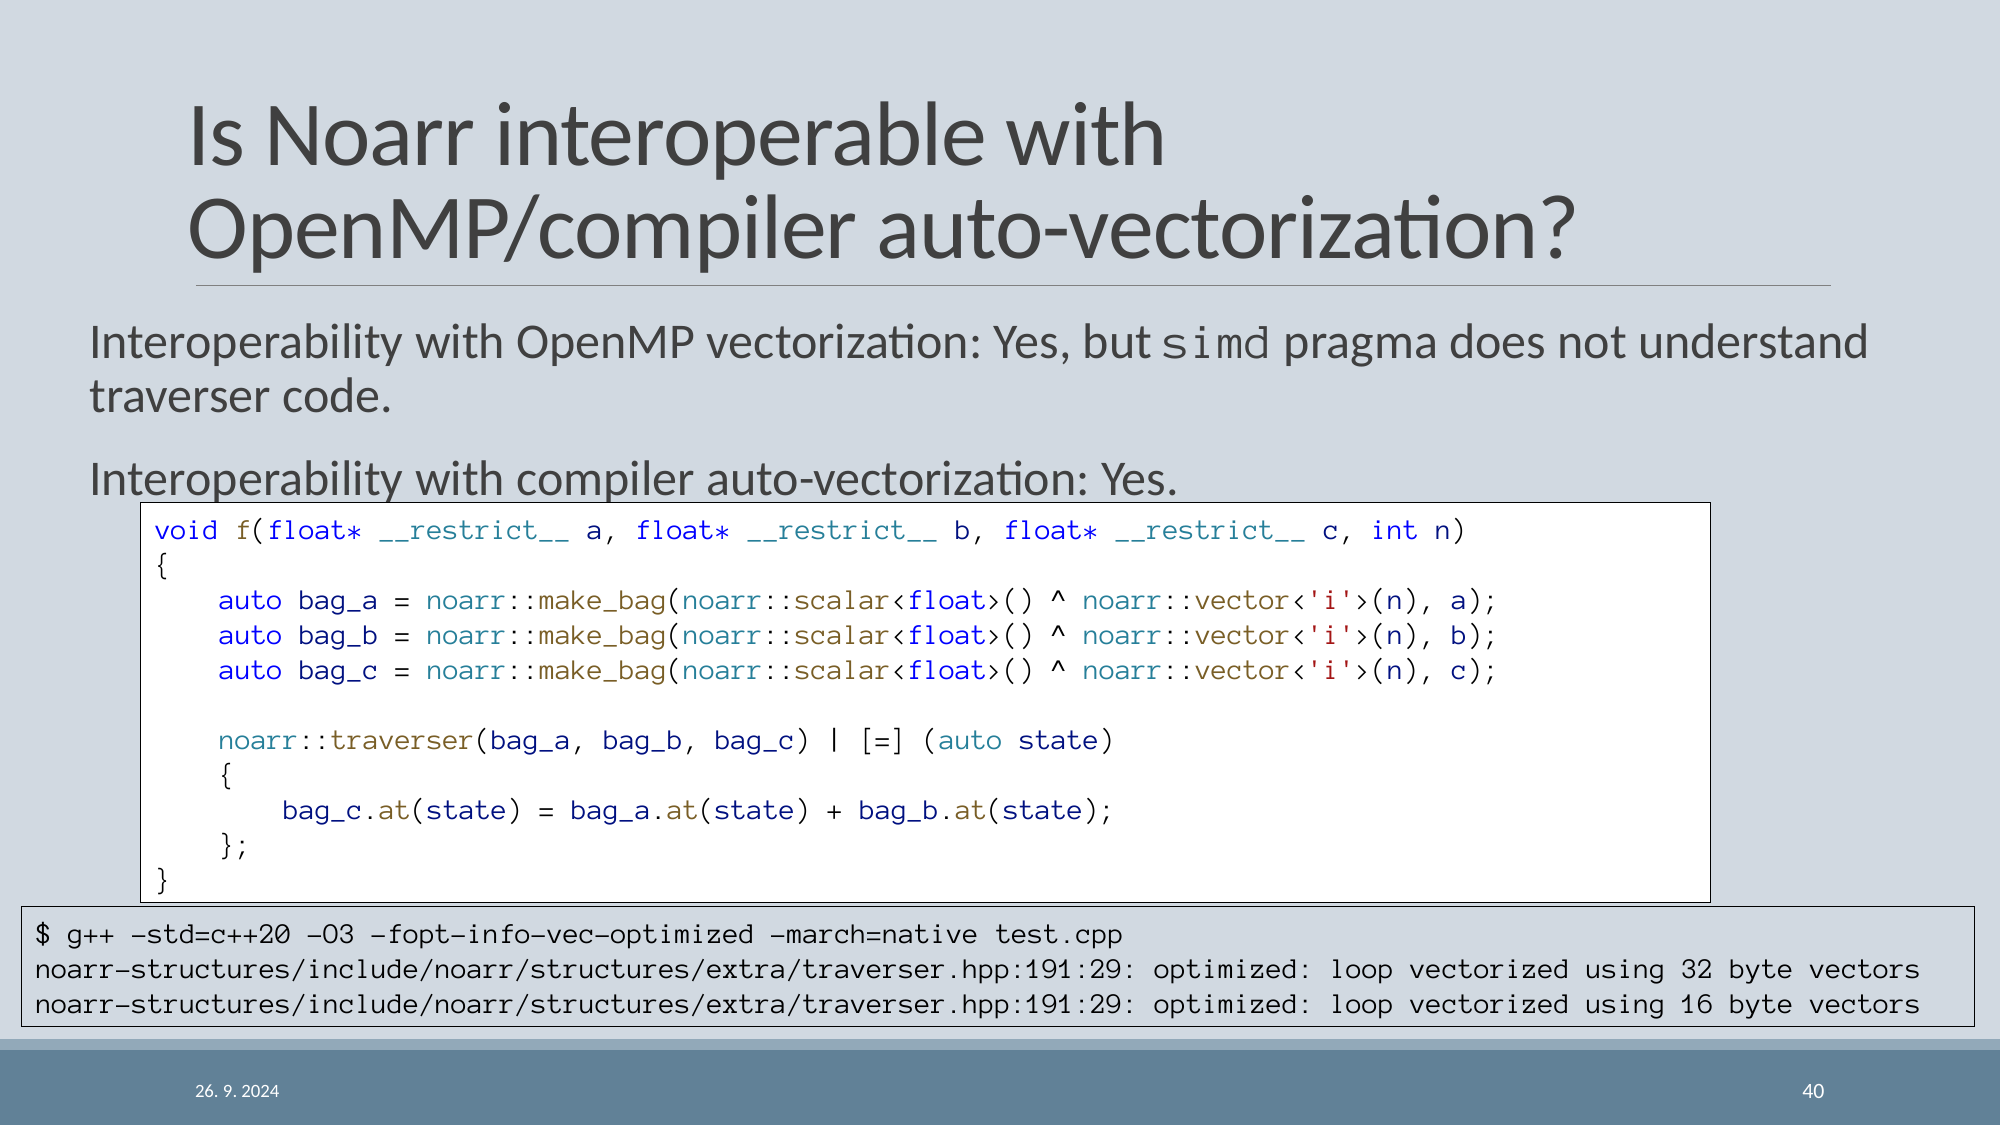

# Is Noarr interoperable with OpenMP/compiler auto-vectorization?
Interoperability with OpenMP vectorization: Yes, but simd pragma does not understand traverser code.
Interoperability with compiler auto-vectorization: Yes.

void f(float* __restrict__ a, float* __restrict__ b, float* __restrict__ c, int n)
{
    auto bag_a = noarr::make_bag(noarr::scalar<float>() ^ noarr::vector<'i'>(n), a);
    auto bag_b = noarr::make_bag(noarr::scalar<float>() ^ noarr::vector<'i'>(n), b);
    auto bag_c = noarr::make_bag(noarr::scalar<float>() ^ noarr::vector<'i'>(n), c);
    noarr::traverser(bag_a, bag_b, bag_c) | [=] (auto state)
    {
        bag_c.at(state) = bag_a.at(state) + bag_b.at(state);
    };
}
$ g++ -std=c++20 -O3 -fopt-info-vec-optimized -march=native test.cpp
noarr-structures/include/noarr/structures/extra/traverser.hpp:191:29: optimized: loop vectorized using 32 byte vectors
noarr-structures/include/noarr/structures/extra/traverser.hpp:191:29: optimized: loop vectorized using 16 byte vectors
26. 9. 2024
40